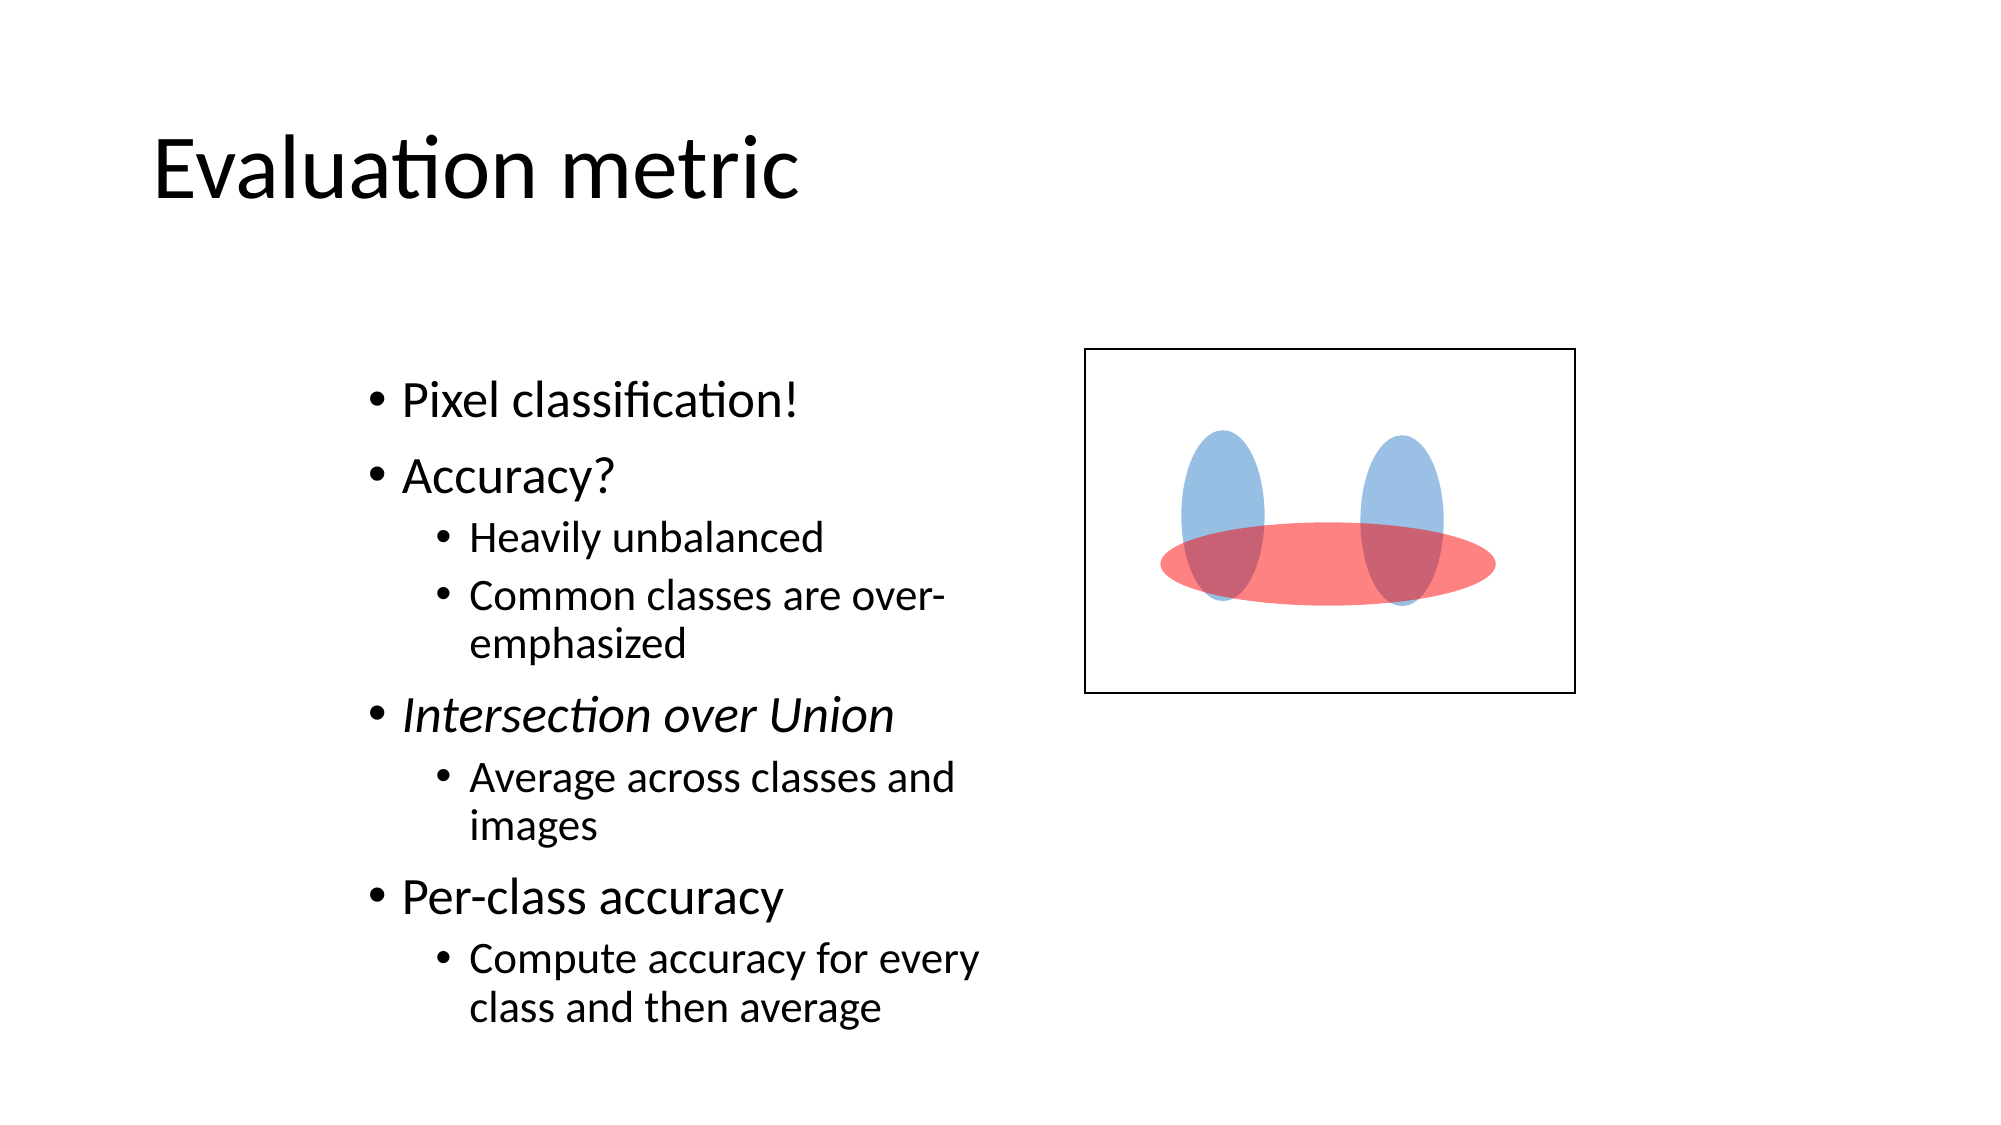

# Evaluation metric

Pixel classification!
Accuracy?
Heavily unbalanced
Common classes are over-emphasized
Intersection over Union
Average across classes and images
Per-class accuracy
Compute accuracy for every class and then average